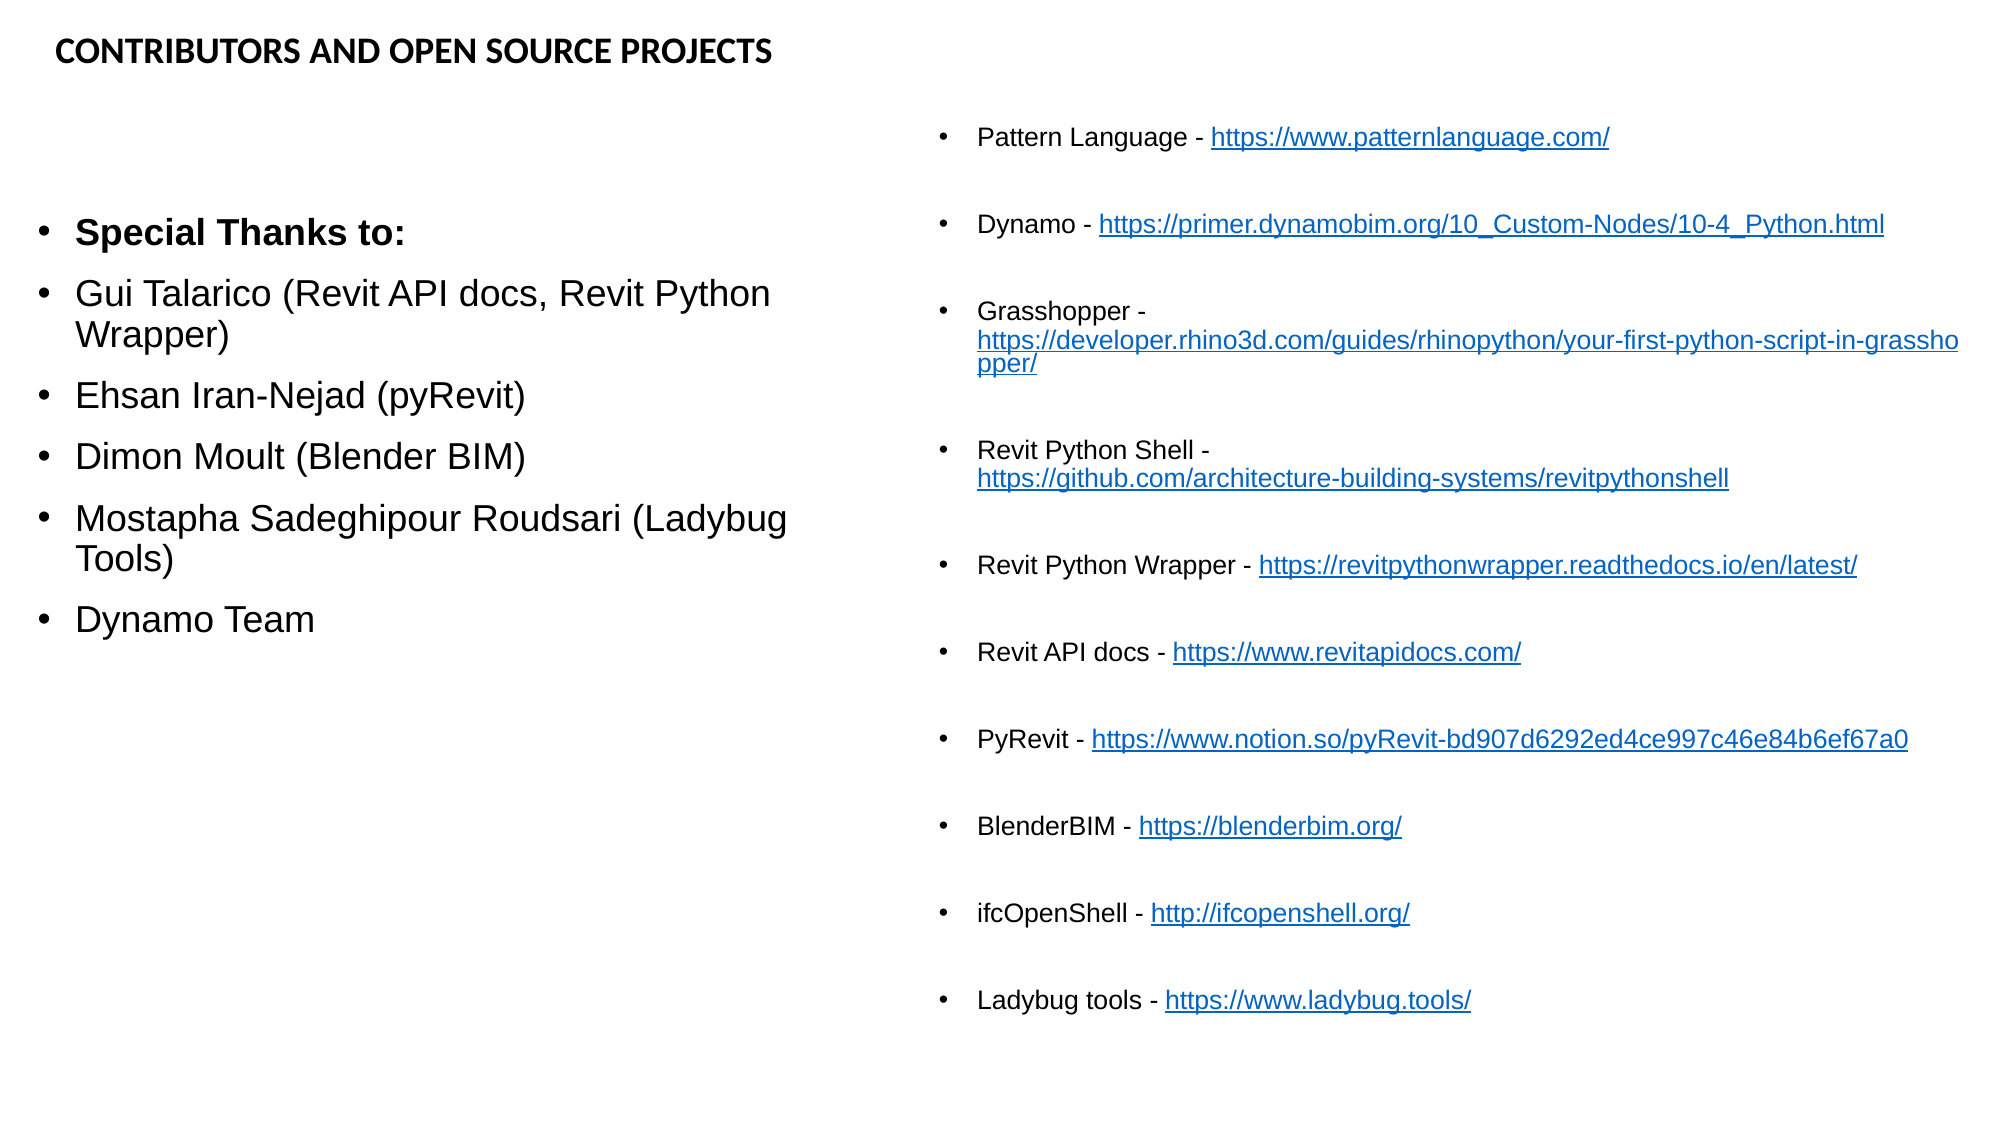

CONTRIBUTORS AND OPEN SOURCE PROJECTS
Pattern Language - https://www.patternlanguage.com/

Dynamo - https://primer.dynamobim.org/10_Custom-Nodes/10-4_Python.html

Grasshopper - https://developer.rhino3d.com/guides/rhinopython/your-first-python-script-in-grasshopper/

Revit Python Shell - https://github.com/architecture-building-systems/revitpythonshell

Revit Python Wrapper - https://revitpythonwrapper.readthedocs.io/en/latest/

Revit API docs - https://www.revitapidocs.com/

PyRevit - https://www.notion.so/pyRevit-bd907d6292ed4ce997c46e84b6ef67a0

BlenderBIM - https://blenderbim.org/

ifcOpenShell - http://ifcopenshell.org/

Ladybug tools - https://www.ladybug.tools/

Special Thanks to:
Gui Talarico (Revit API docs, Revit Python Wrapper)
Ehsan Iran-Nejad (pyRevit)
Dimon Moult (Blender BIM)
Mostapha Sadeghipour Roudsari (Ladybug Tools)
Dynamo Team